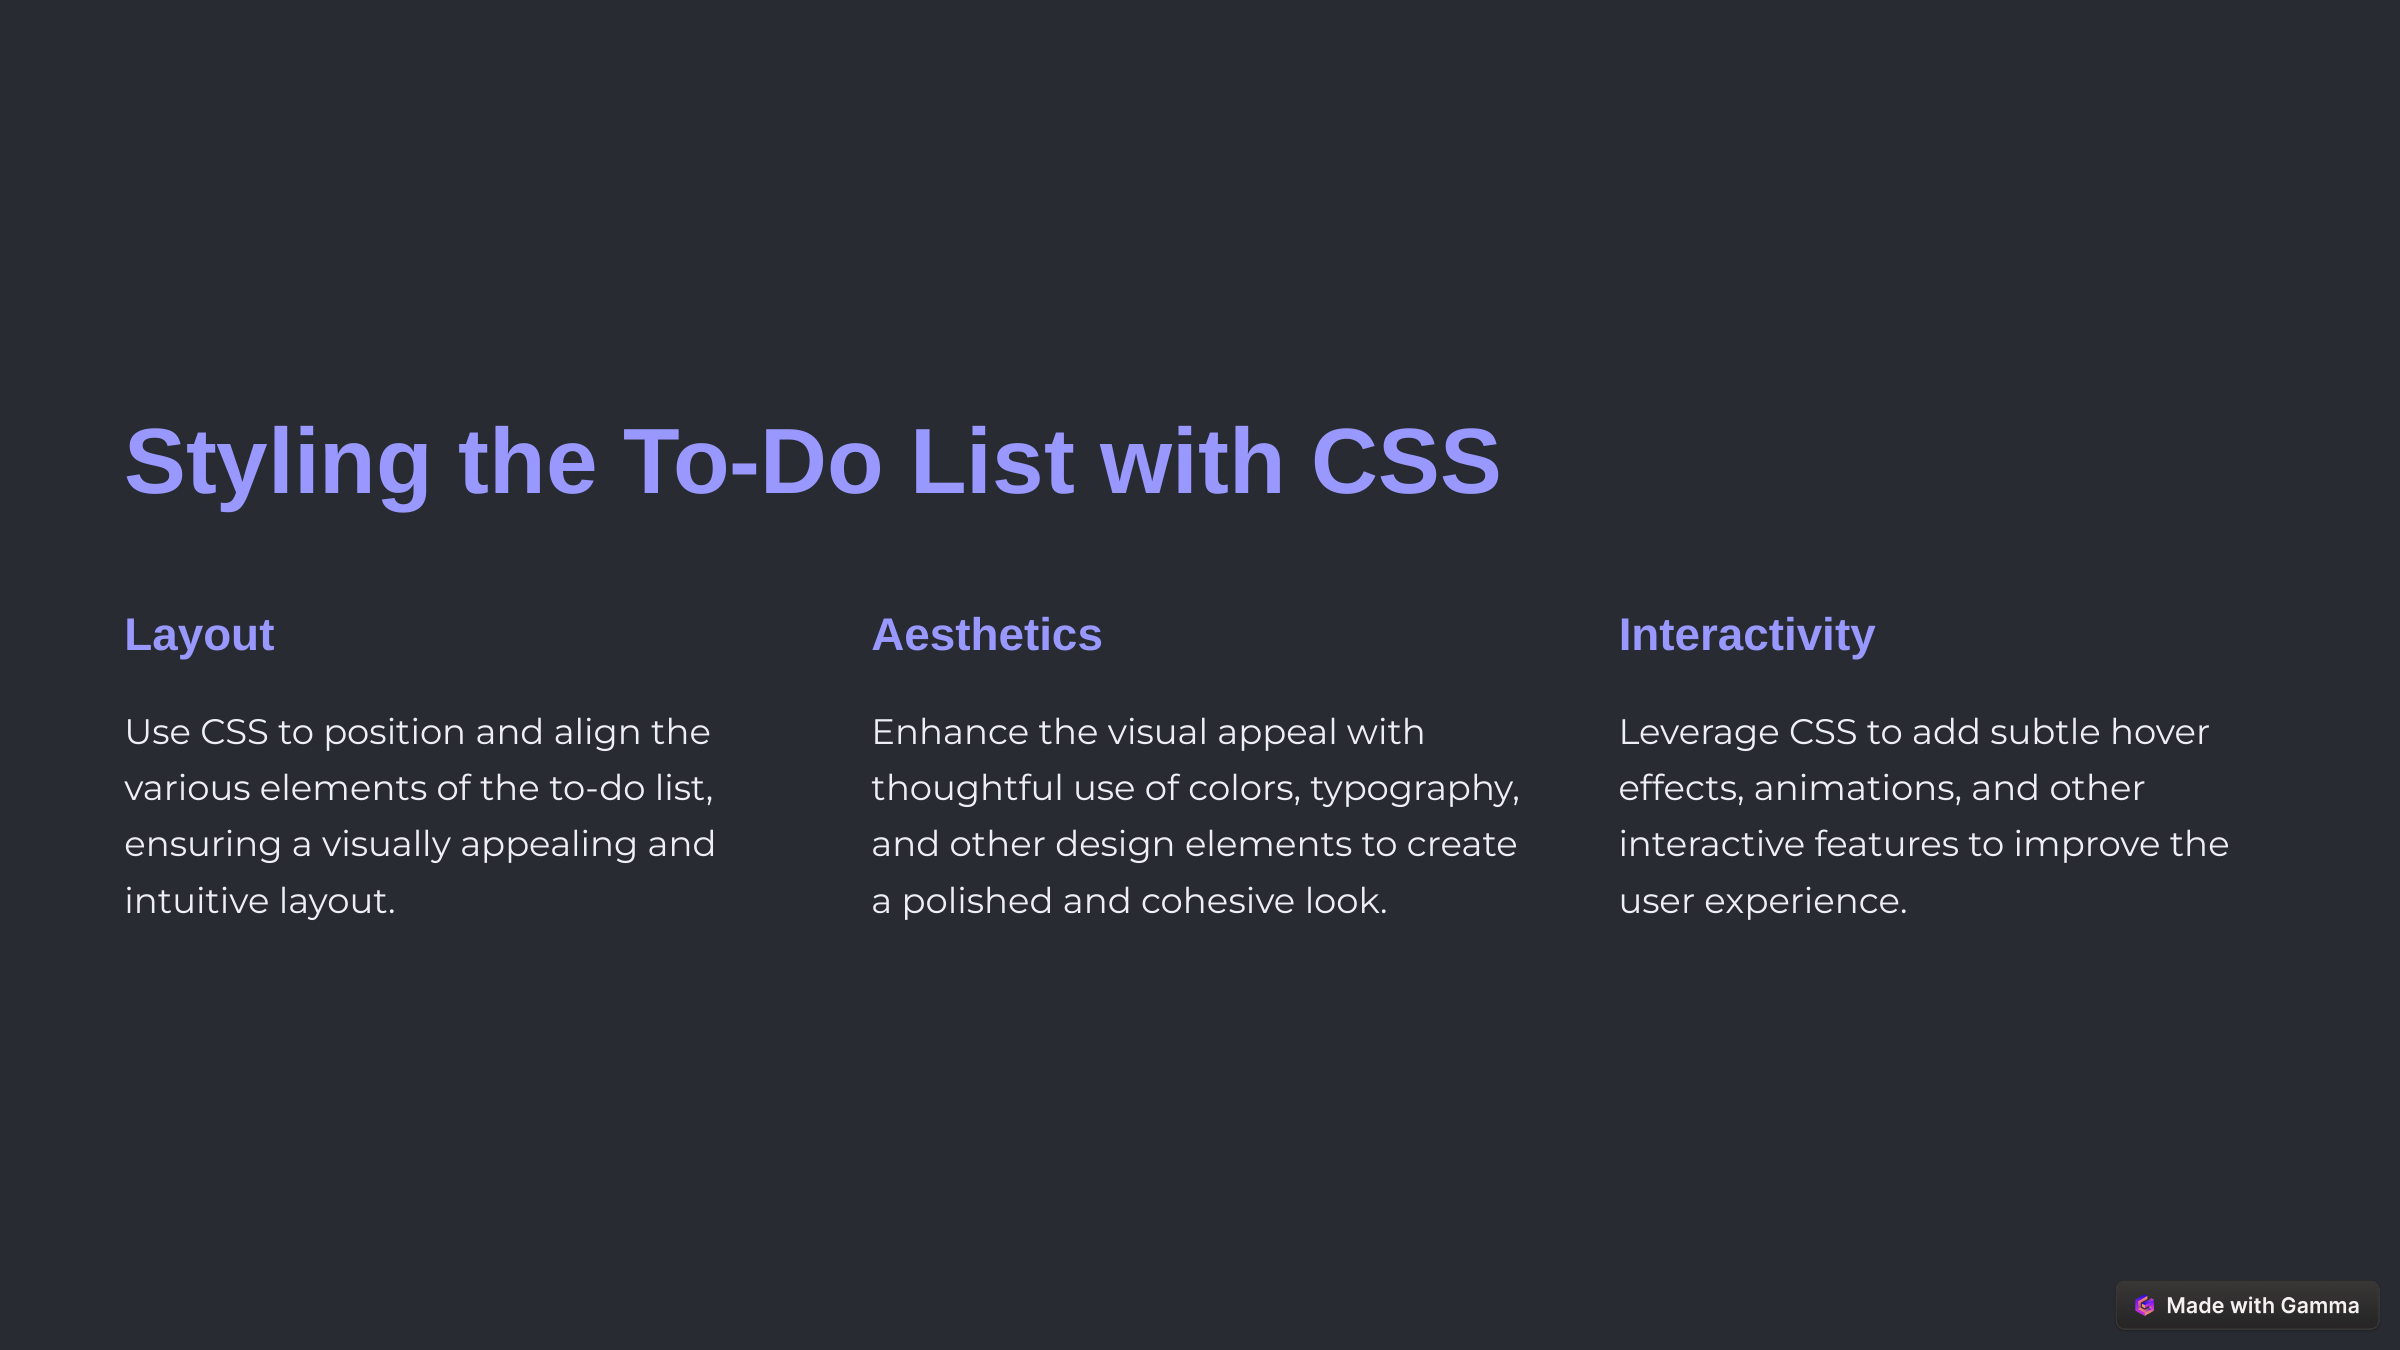

Styling the To-Do List with CSS
Layout
Aesthetics
Interactivity
Use CSS to position and align the various elements of the to-do list, ensuring a visually appealing and intuitive layout.
Enhance the visual appeal with thoughtful use of colors, typography, and other design elements to create a polished and cohesive look.
Leverage CSS to add subtle hover effects, animations, and other interactive features to improve the user experience.